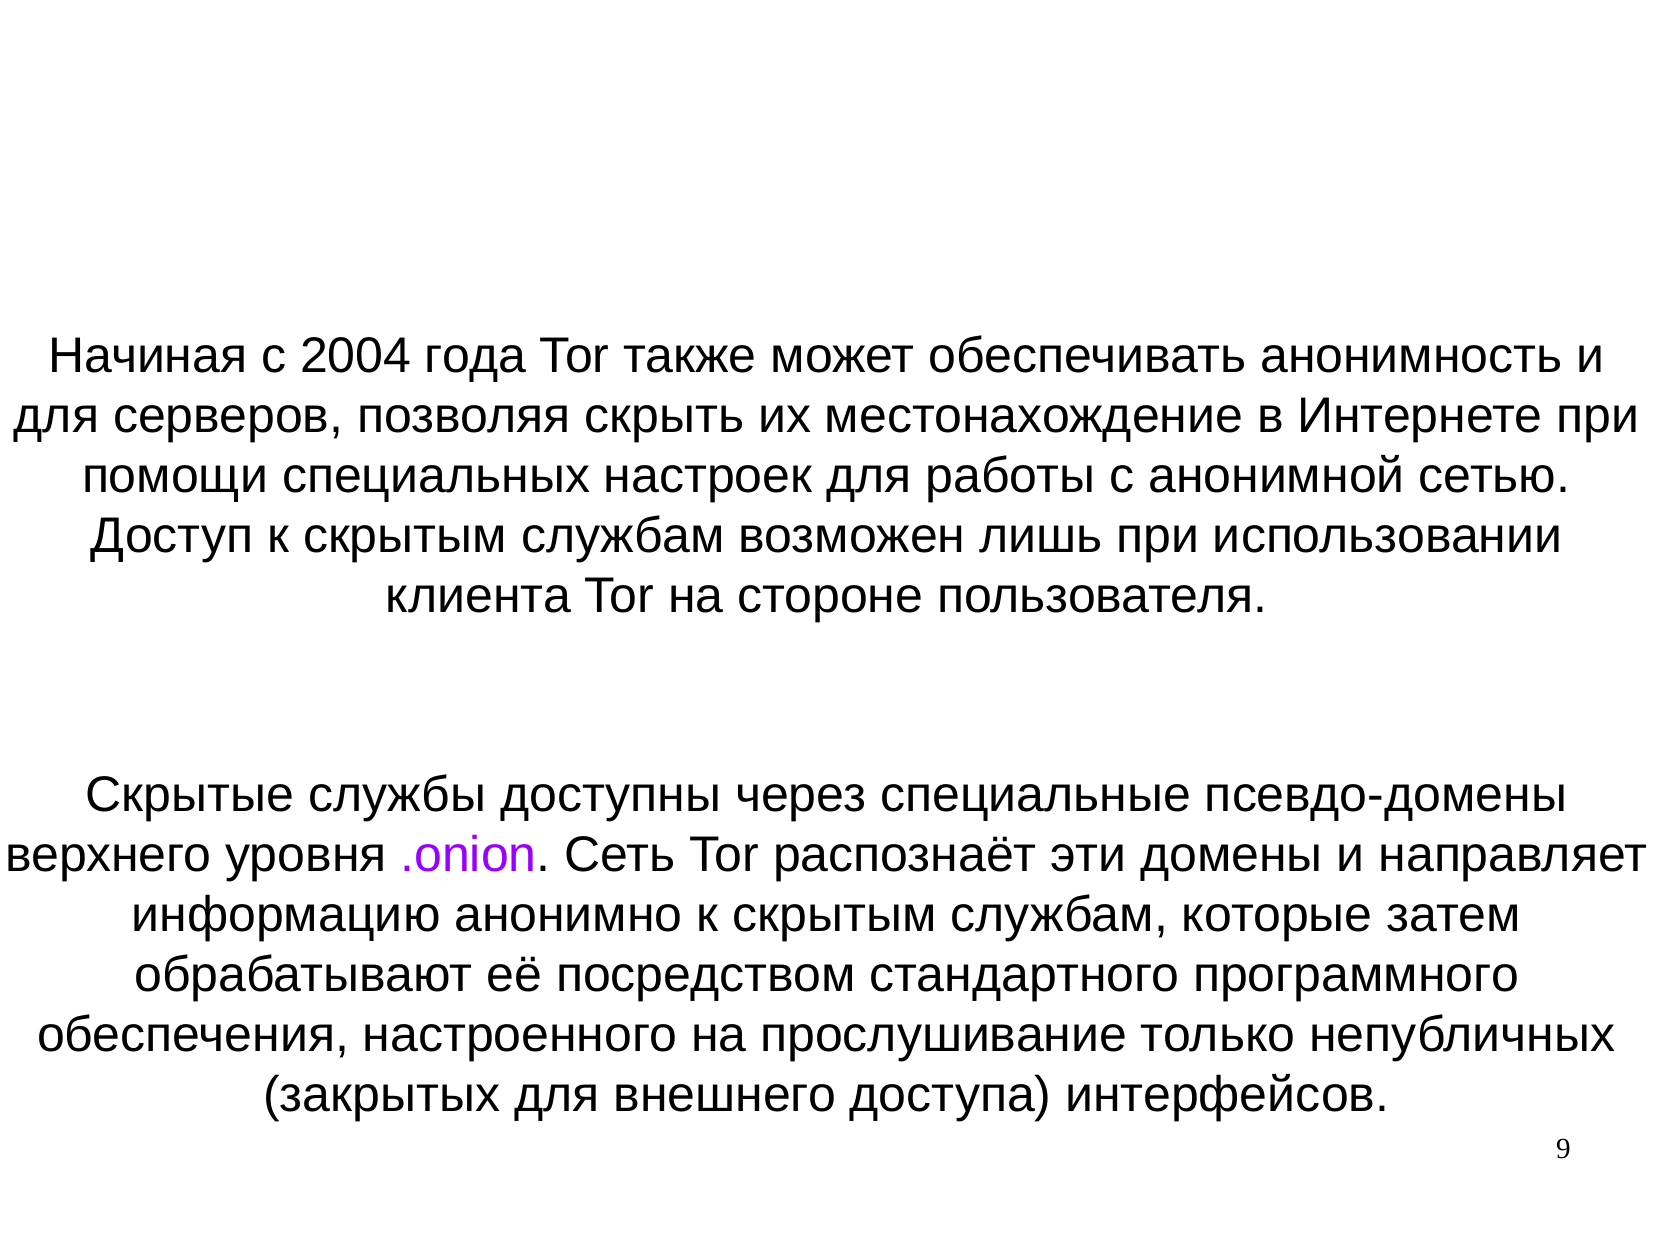

Начиная с 2004 года Tor также может обеспечивать анонимность и для серверов, позволяя скрыть их местонахождение в Интернете при помощи специальных настроек для работы с анонимной сетью. Доступ к скрытым службам возможен лишь при использовании клиента Tor на стороне пользователя.

Скрытые службы доступны через специальные псевдо-домены верхнего уровня .onion. Сеть Tor распознаёт эти домены и направляет информацию анонимно к скрытым службам, которые затем обрабатывают её посредством стандартного программного обеспечения, настроенного на прослушивание только непубличных (закрытых для внешнего доступа) интерфейсов.
9